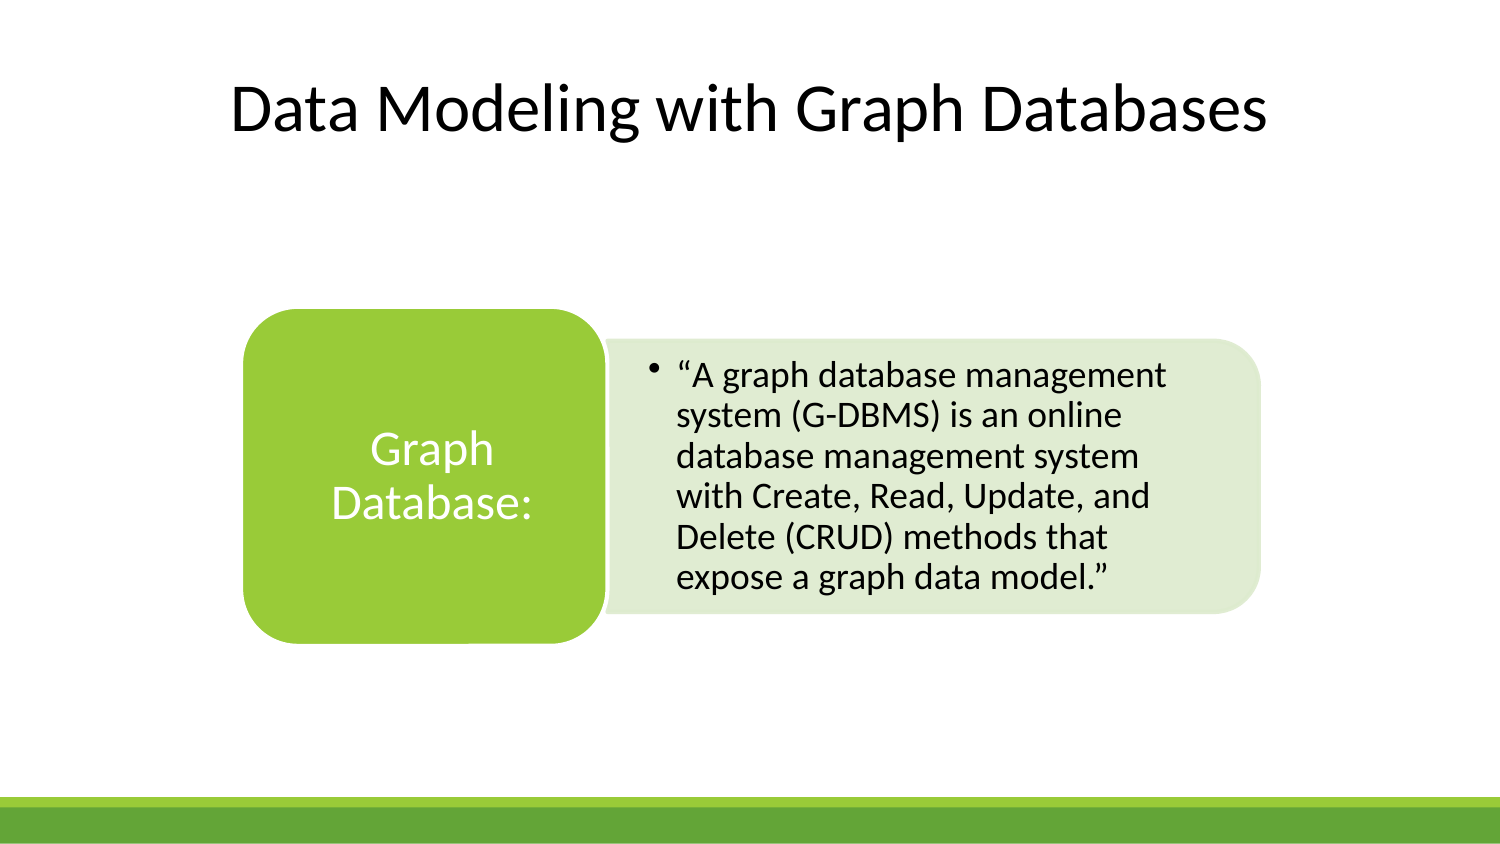

# Data Modeling with Graph Databases
“A graph database management system (G-DBMS) is an online database management system with Create, Read, Update, and Delete (CRUD) methods that expose a graph data model.”
Graph Database: